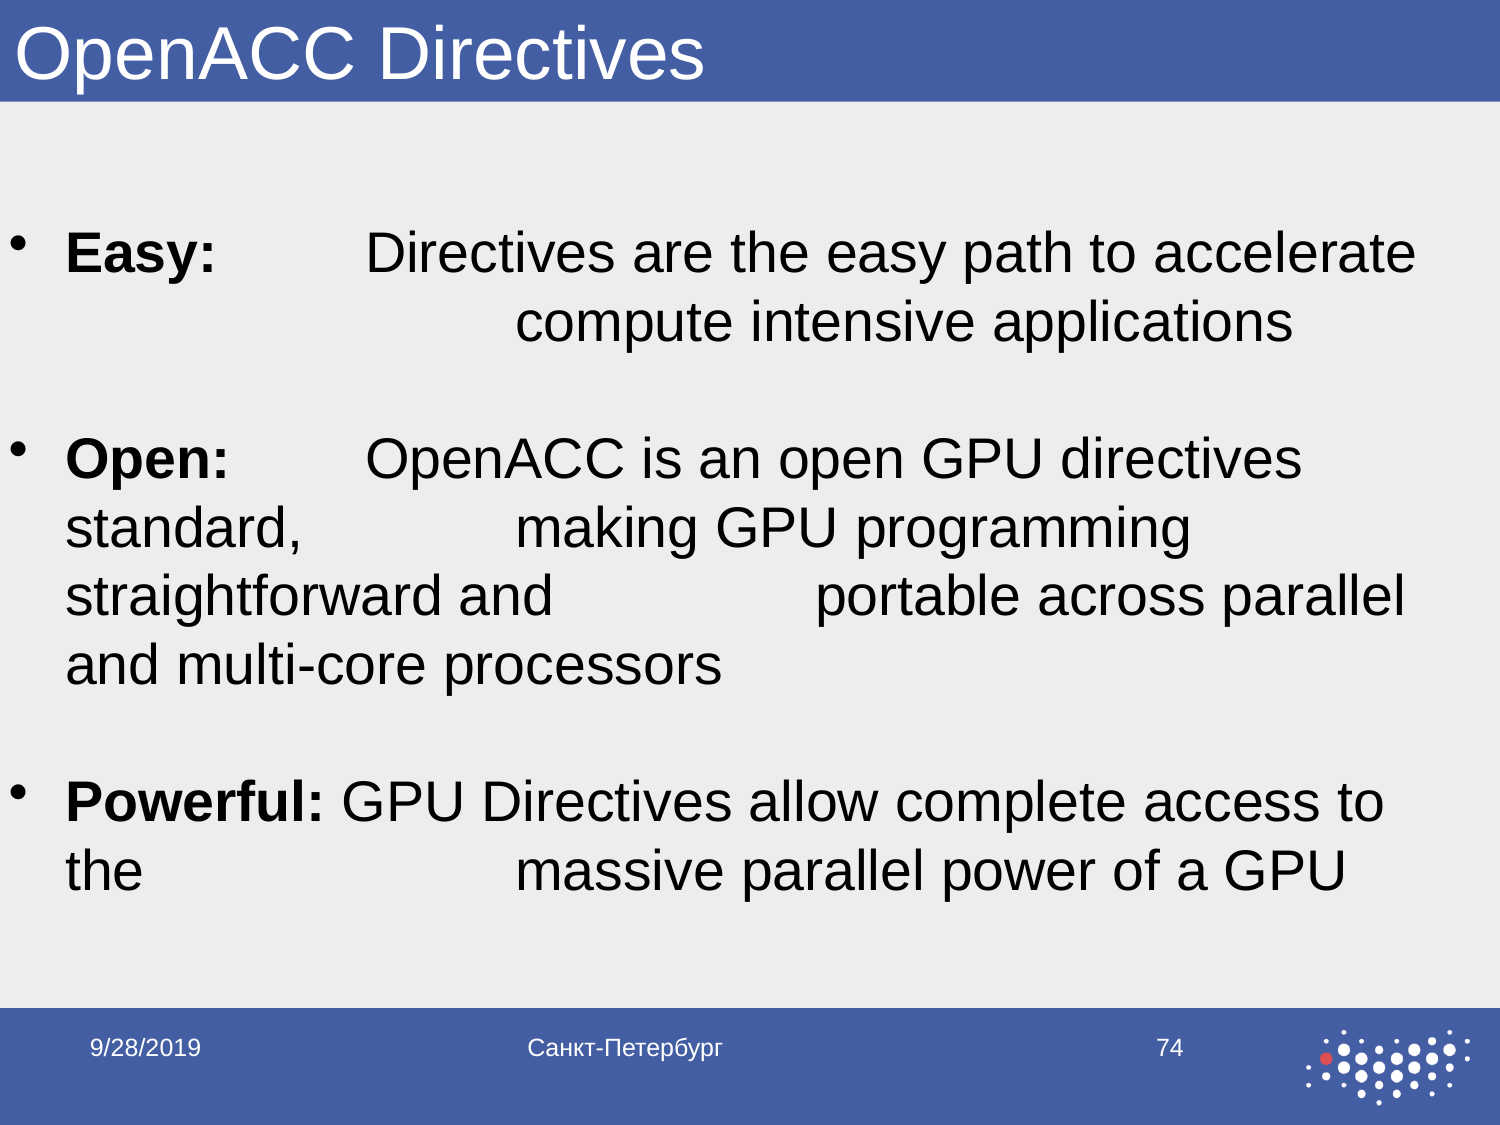

# OpenACC Directives
Easy: 	Directives are the easy path to accelerate 			compute intensive applications
Open: 	OpenACC is an open GPU directives standard, 		making GPU programming straightforward and 		portable across parallel and multi-core processors

Powerful: GPU Directives allow complete access to the 			massive parallel power of a GPU

9/28/2019
Санкт-Петербург
74